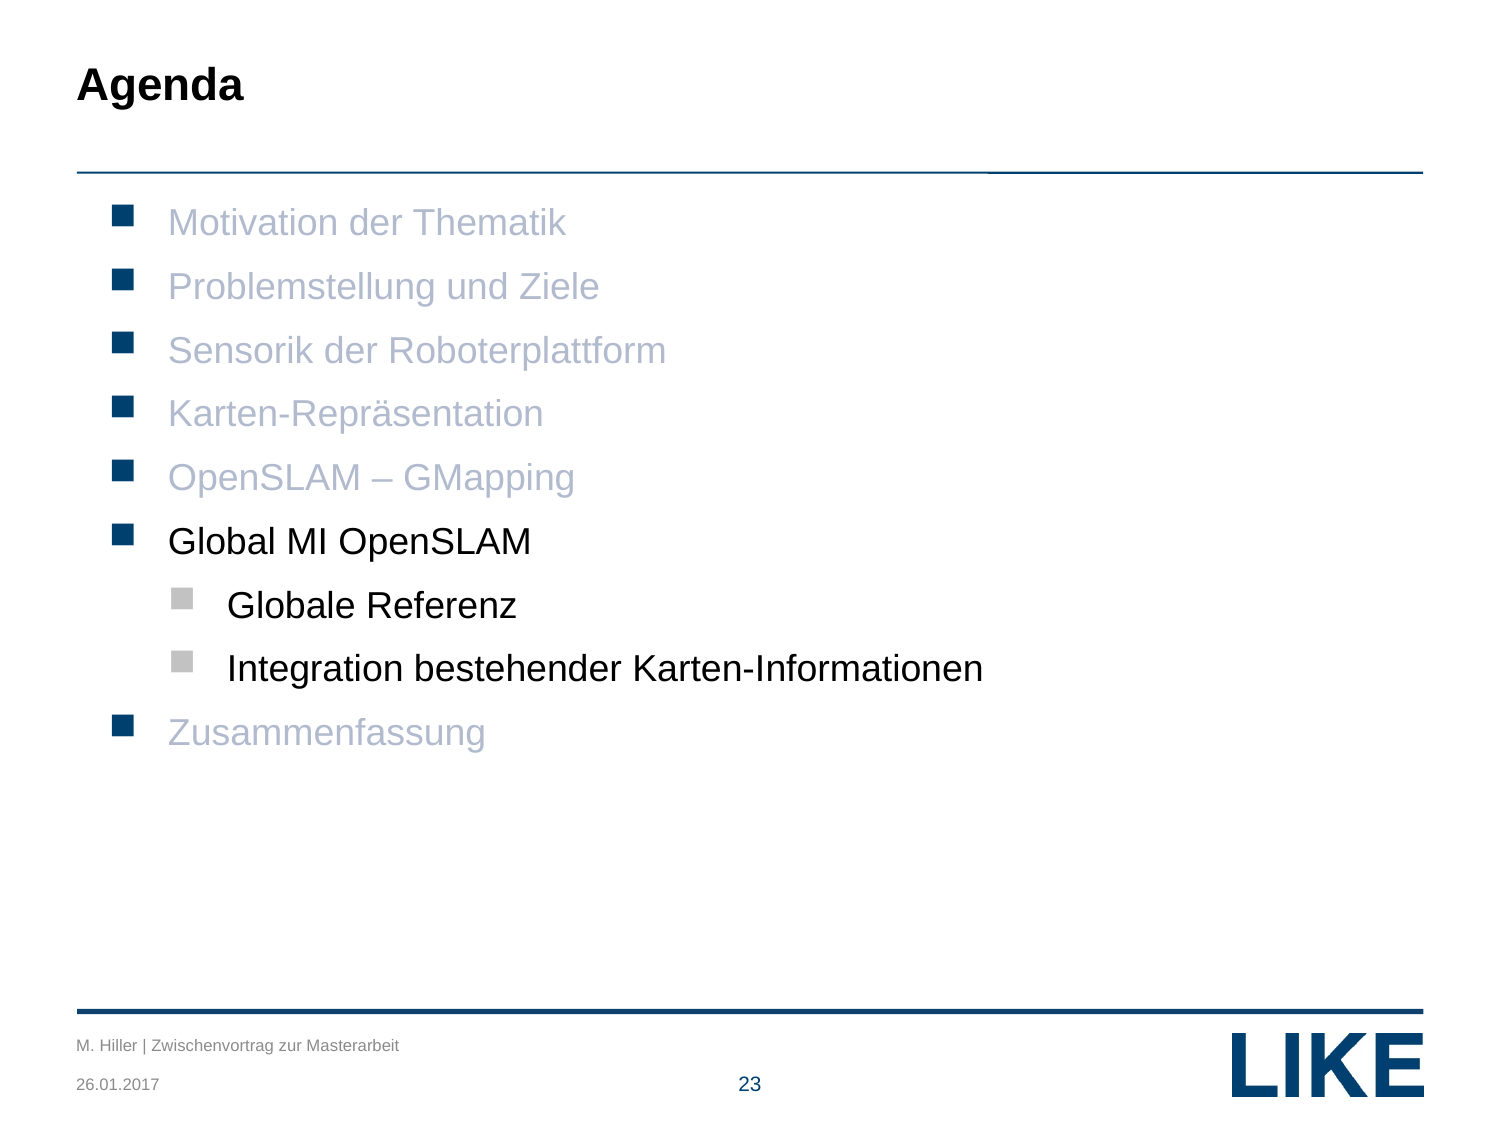

# Agenda
Motivation der Thematik
Problemstellung und Ziele
Sensorik der Roboterplattform
Karten-Repräsentation
OpenSLAM – GMapping
Global MI OpenSLAM
Globale Referenz
Integration bestehender Karten-Informationen
Zusammenfassung
M. Hiller | Zwischenvortrag zur Masterarbeit
26.01.2017